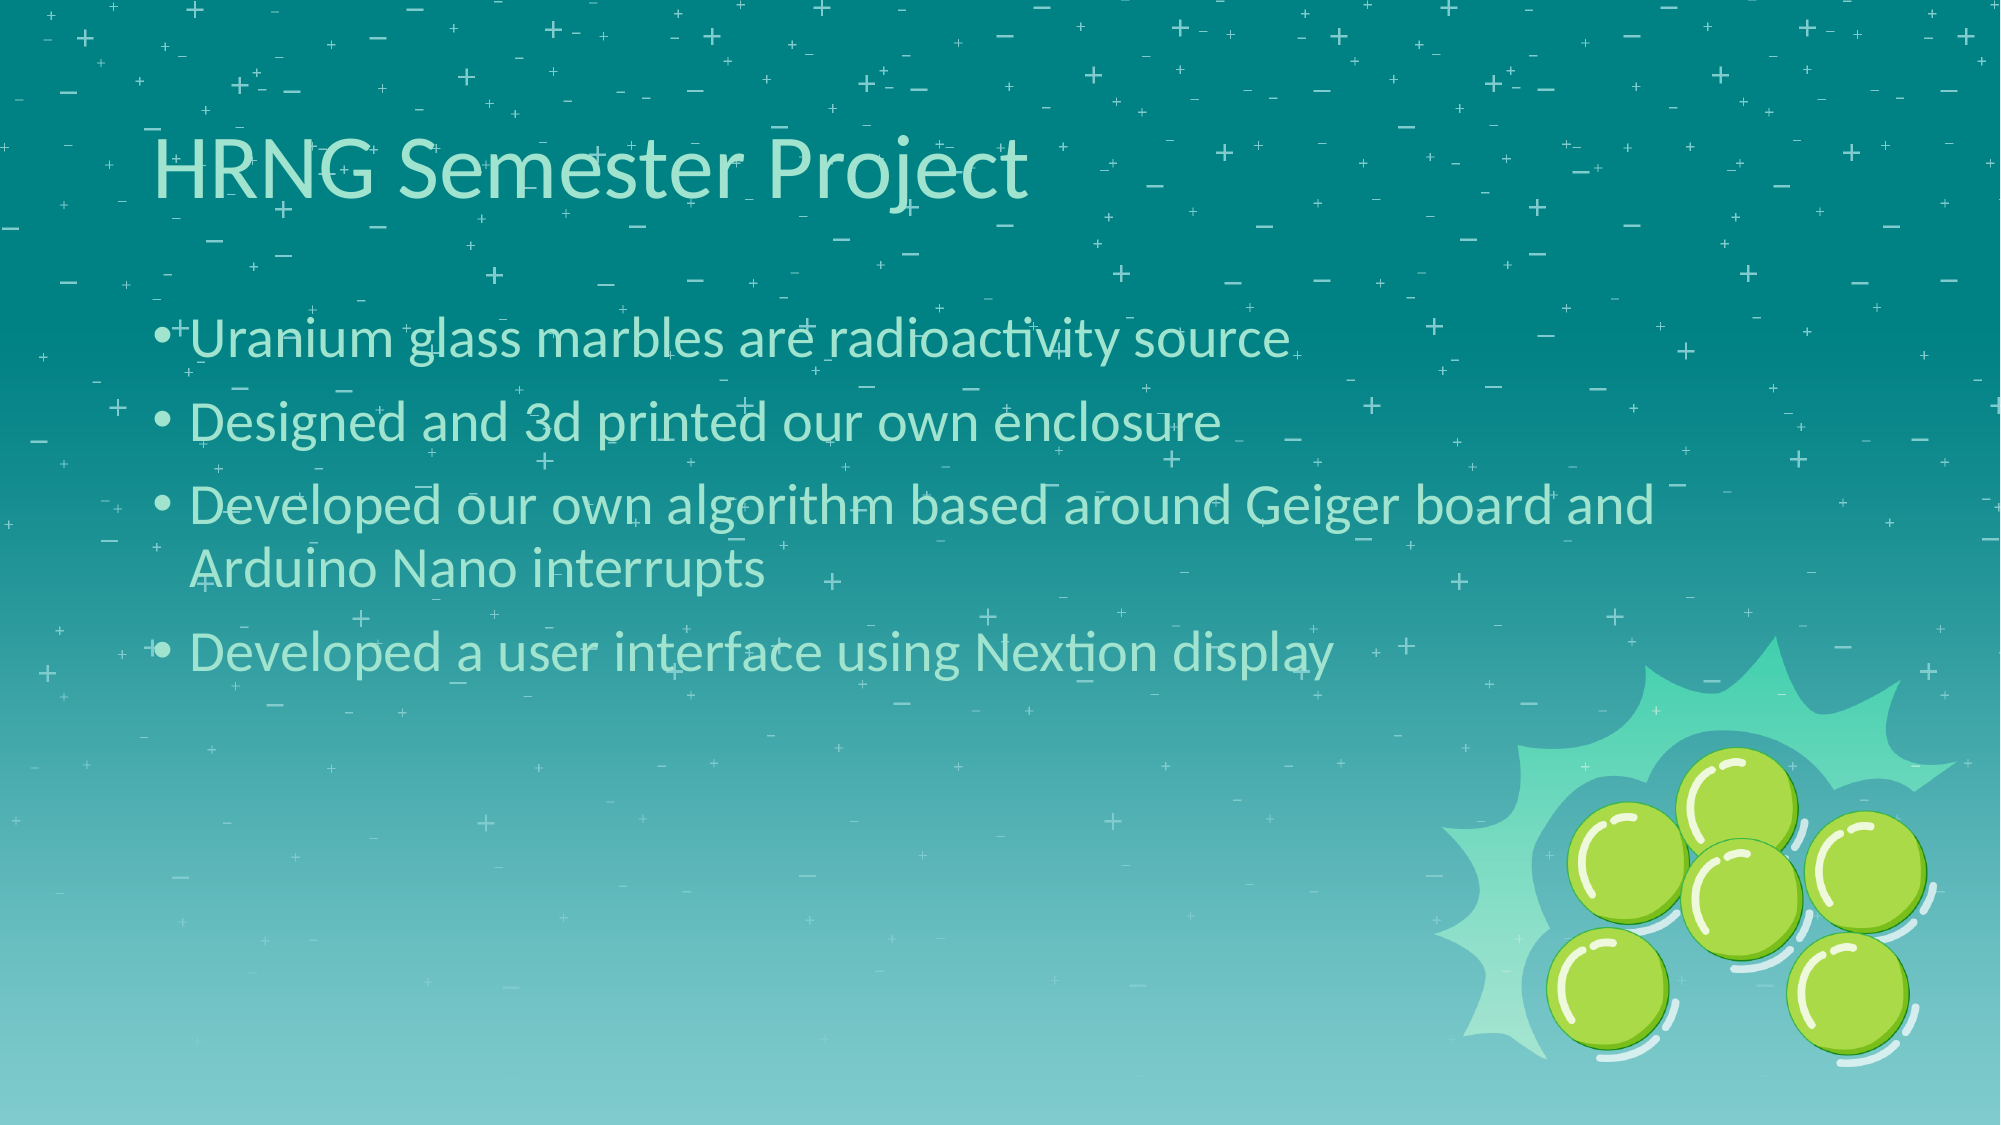

# HRNG Semester Project
Uranium glass marbles are radioactivity source
Designed and 3d printed our own enclosure
Developed our own algorithm based around Geiger board and Arduino Nano interrupts
Developed a user interface using Nextion display